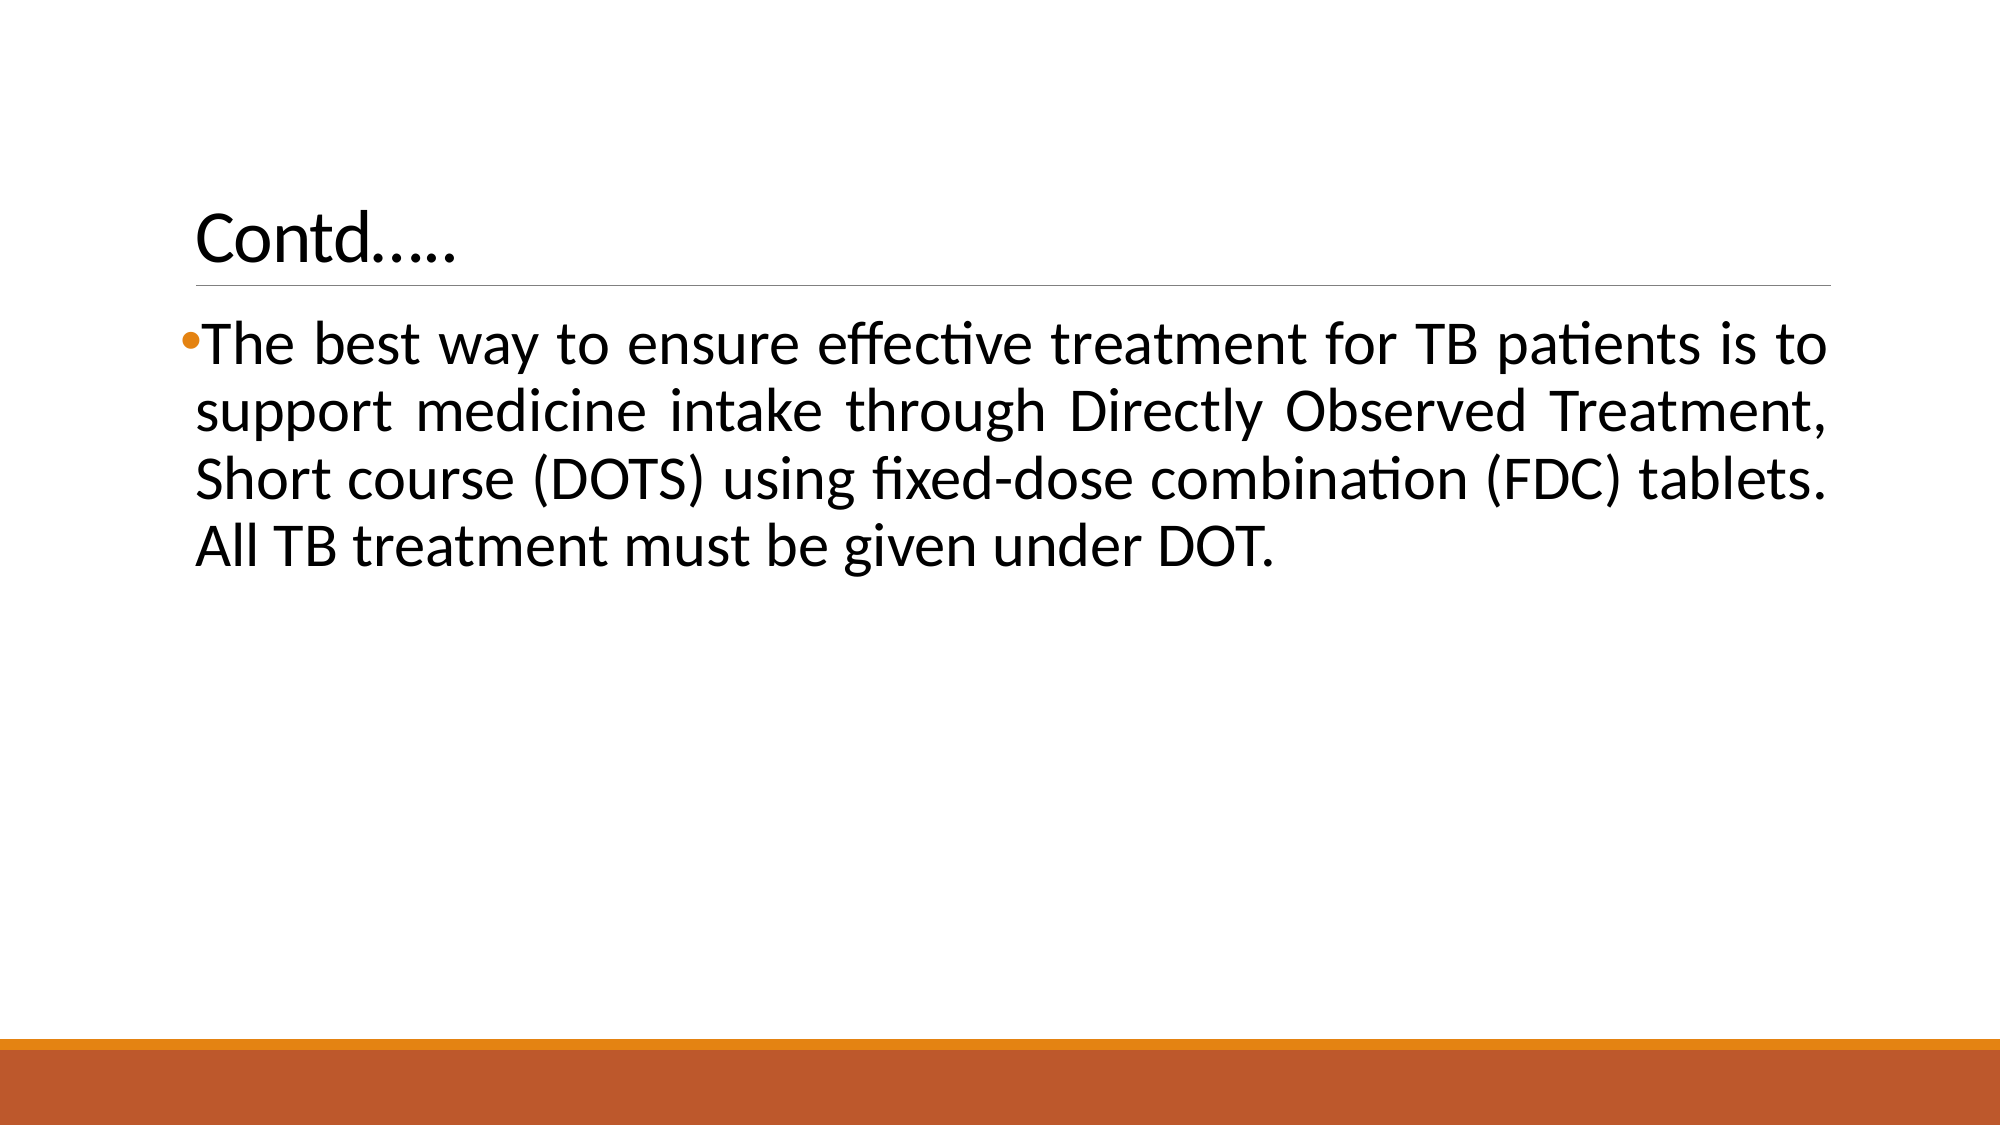

# Contd…..
The best way to ensure effective treatment for TB patients is to support medicine intake through Directly Observed Treatment, Short course (DOTS) using fixed-dose combination (FDC) tablets. All TB treatment must be given under DOT.